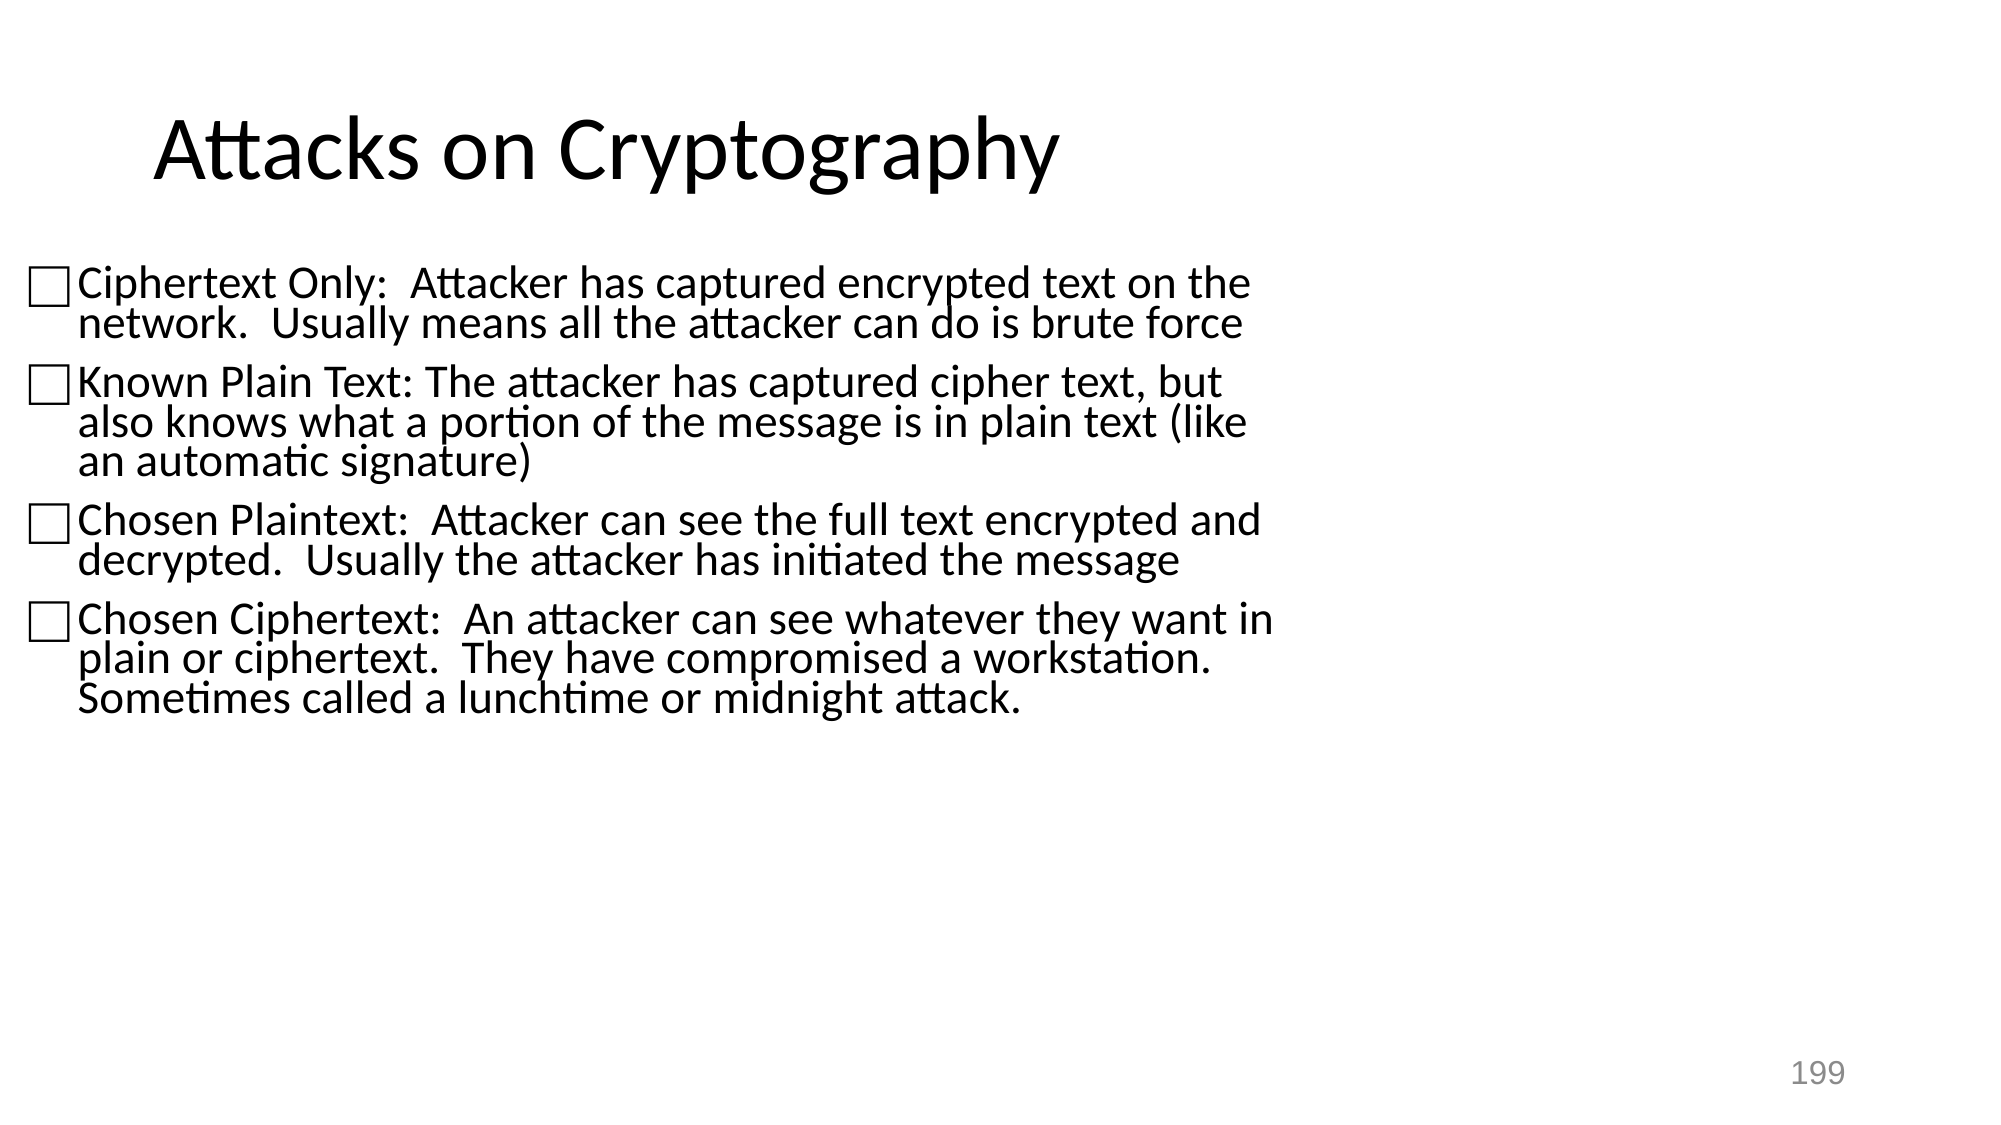

# Attacks on Cryptography
Ciphertext Only:  Attacker has captured encrypted text on the network.  Usually means all the attacker can do is brute force
Known Plain Text: The attacker has captured cipher text, but also knows what a portion of the message is in plain text (like an automatic signature)
Chosen Plaintext:  Attacker can see the full text encrypted and decrypted.  Usually the attacker has initiated the message
Chosen Ciphertext:  An attacker can see whatever they want in plain or ciphertext.  They have compromised a workstation.  Sometimes called a lunchtime or midnight attack.

199